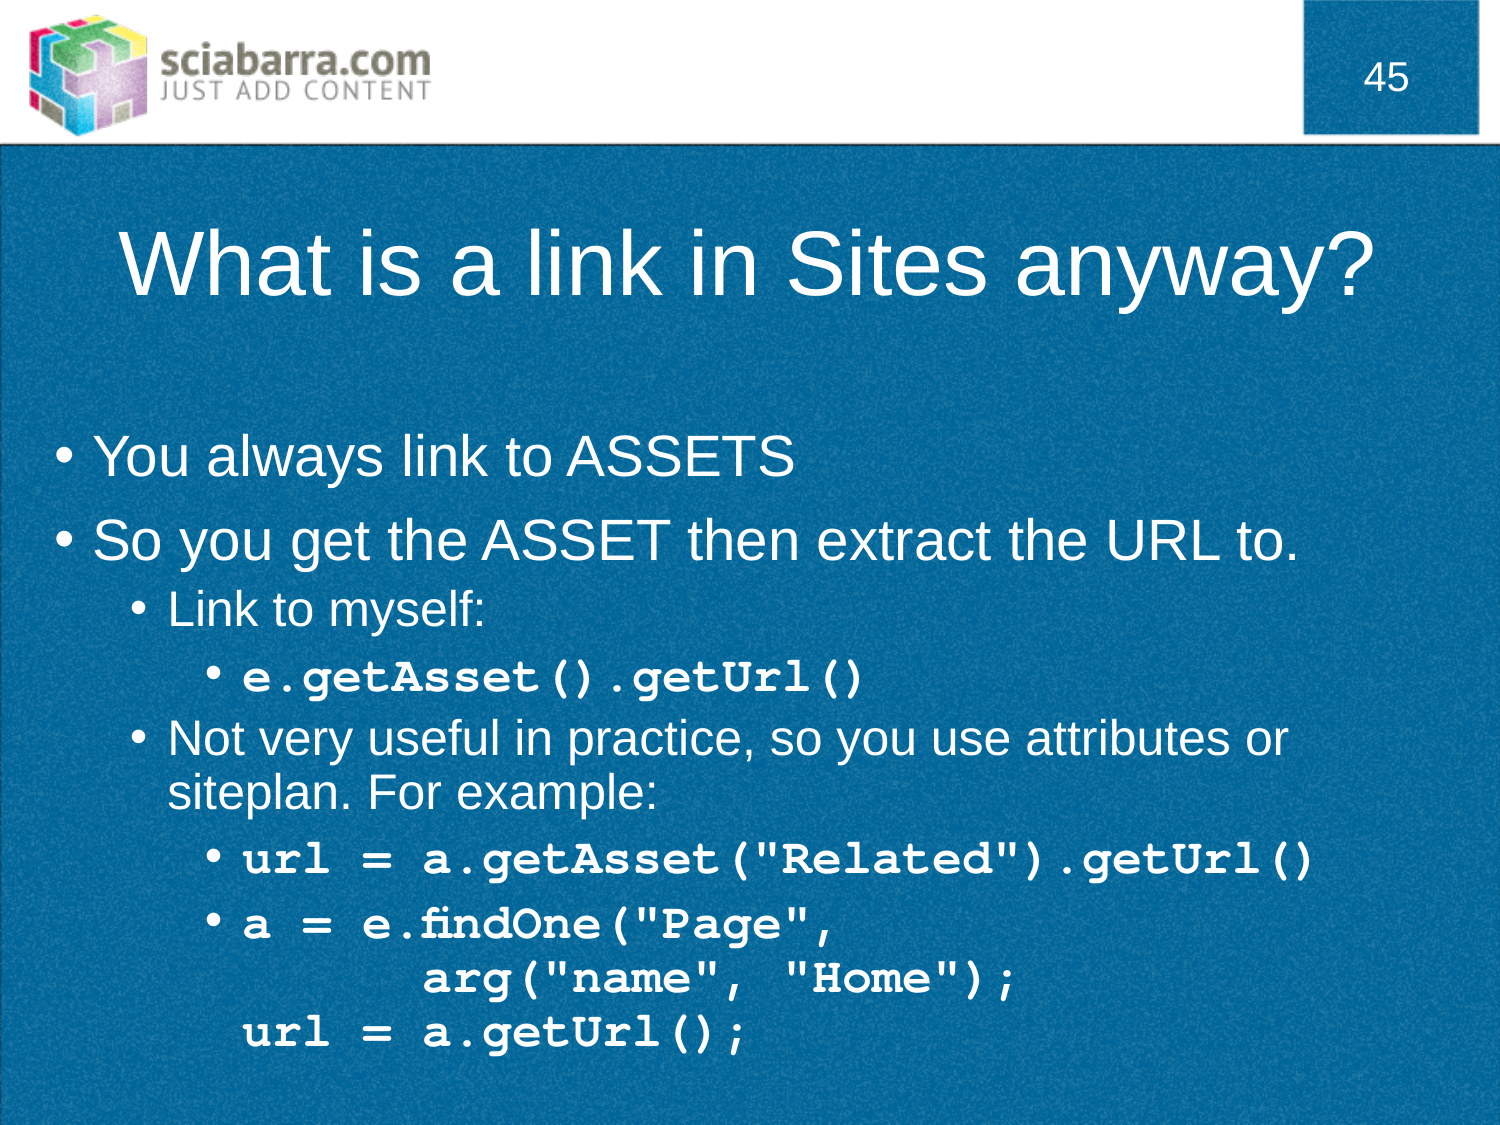

45
# What is a link in Sites anyway?
You always link to ASSETS
So you get the ASSET then extract the URL to.
Link to myself:
e.getAsset().getUrl()
Not very useful in practice, so you use attributes or siteplan. For example:
url = a.getAsset("Related").getUrl()
a = e.findOne("Page",
      arg("name", "Home");
url = a.getUrl();